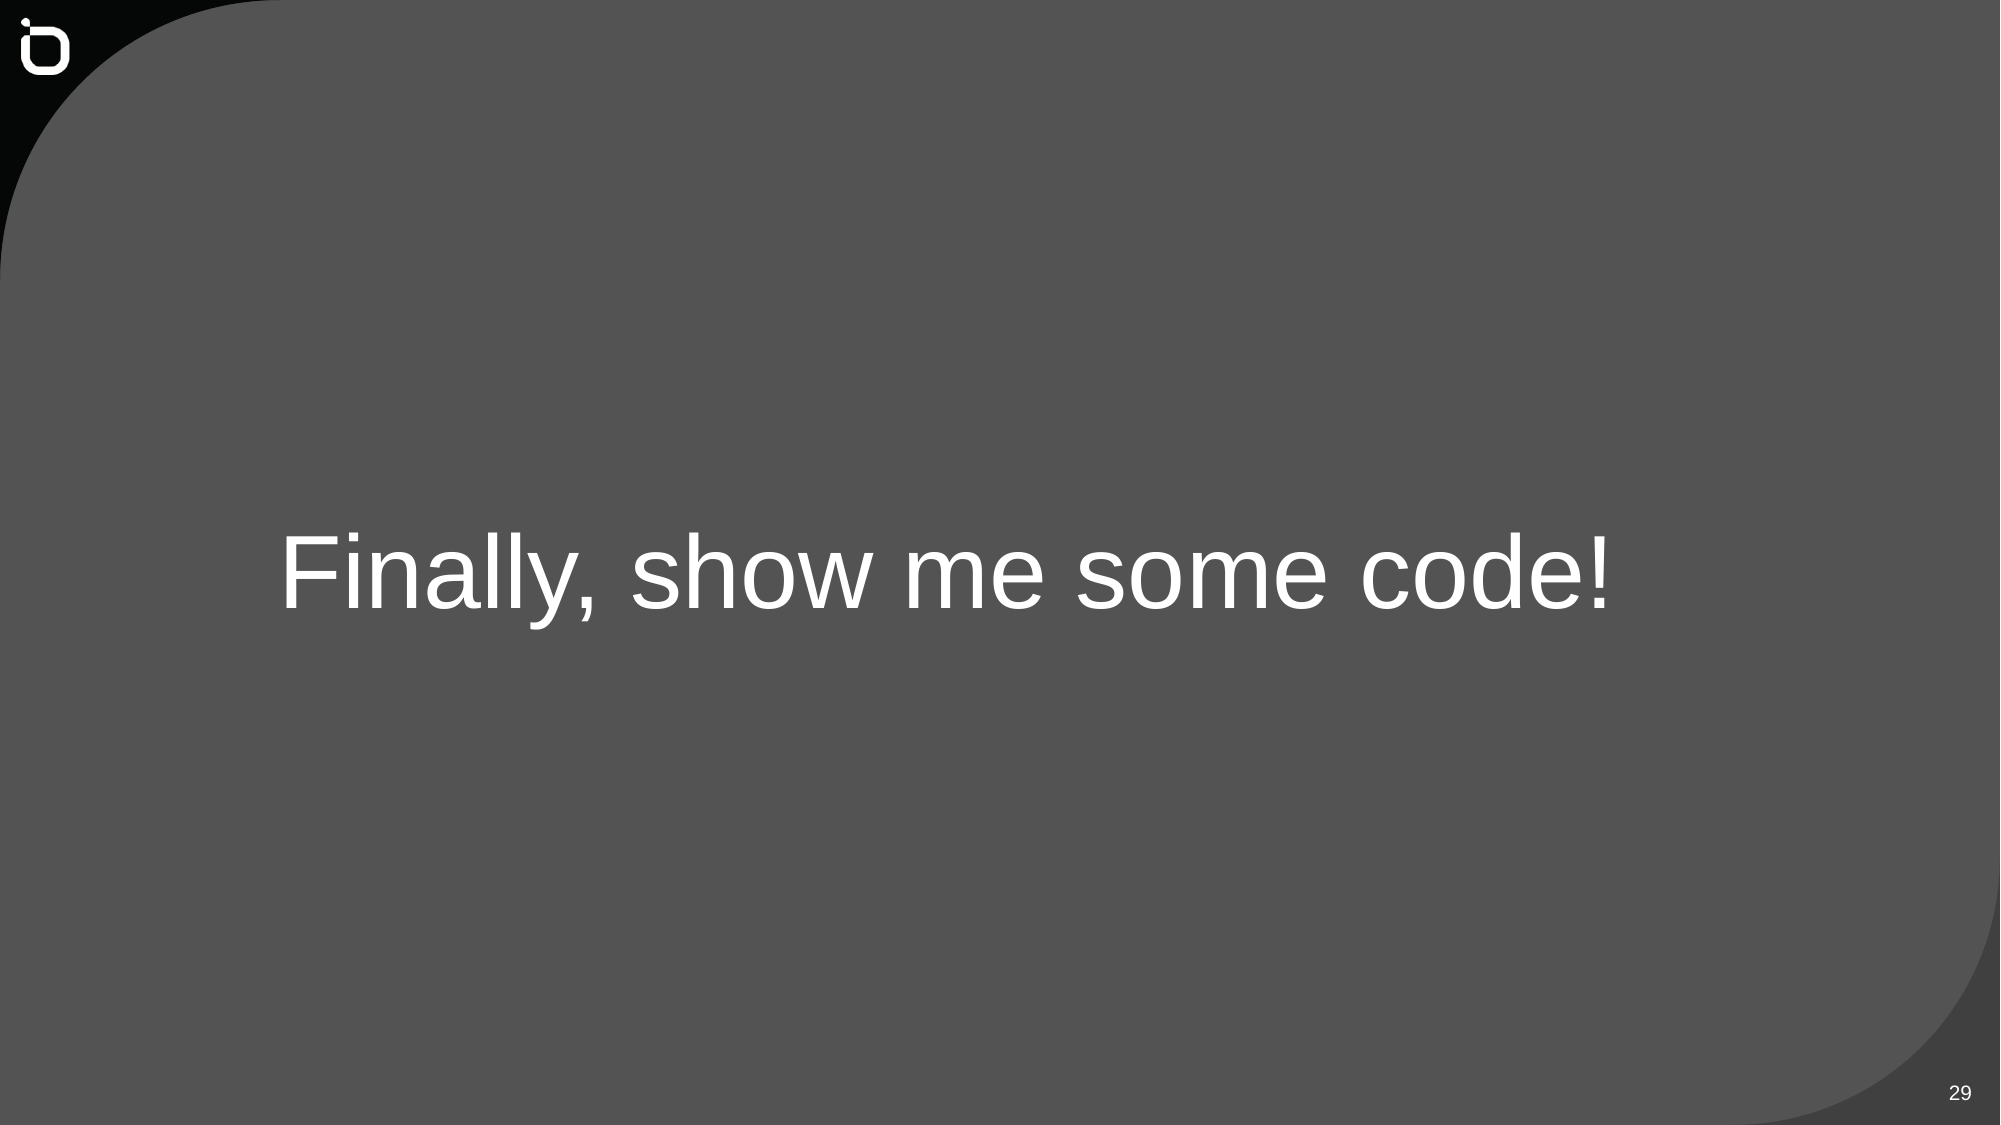

# Finally, show me some code!
29